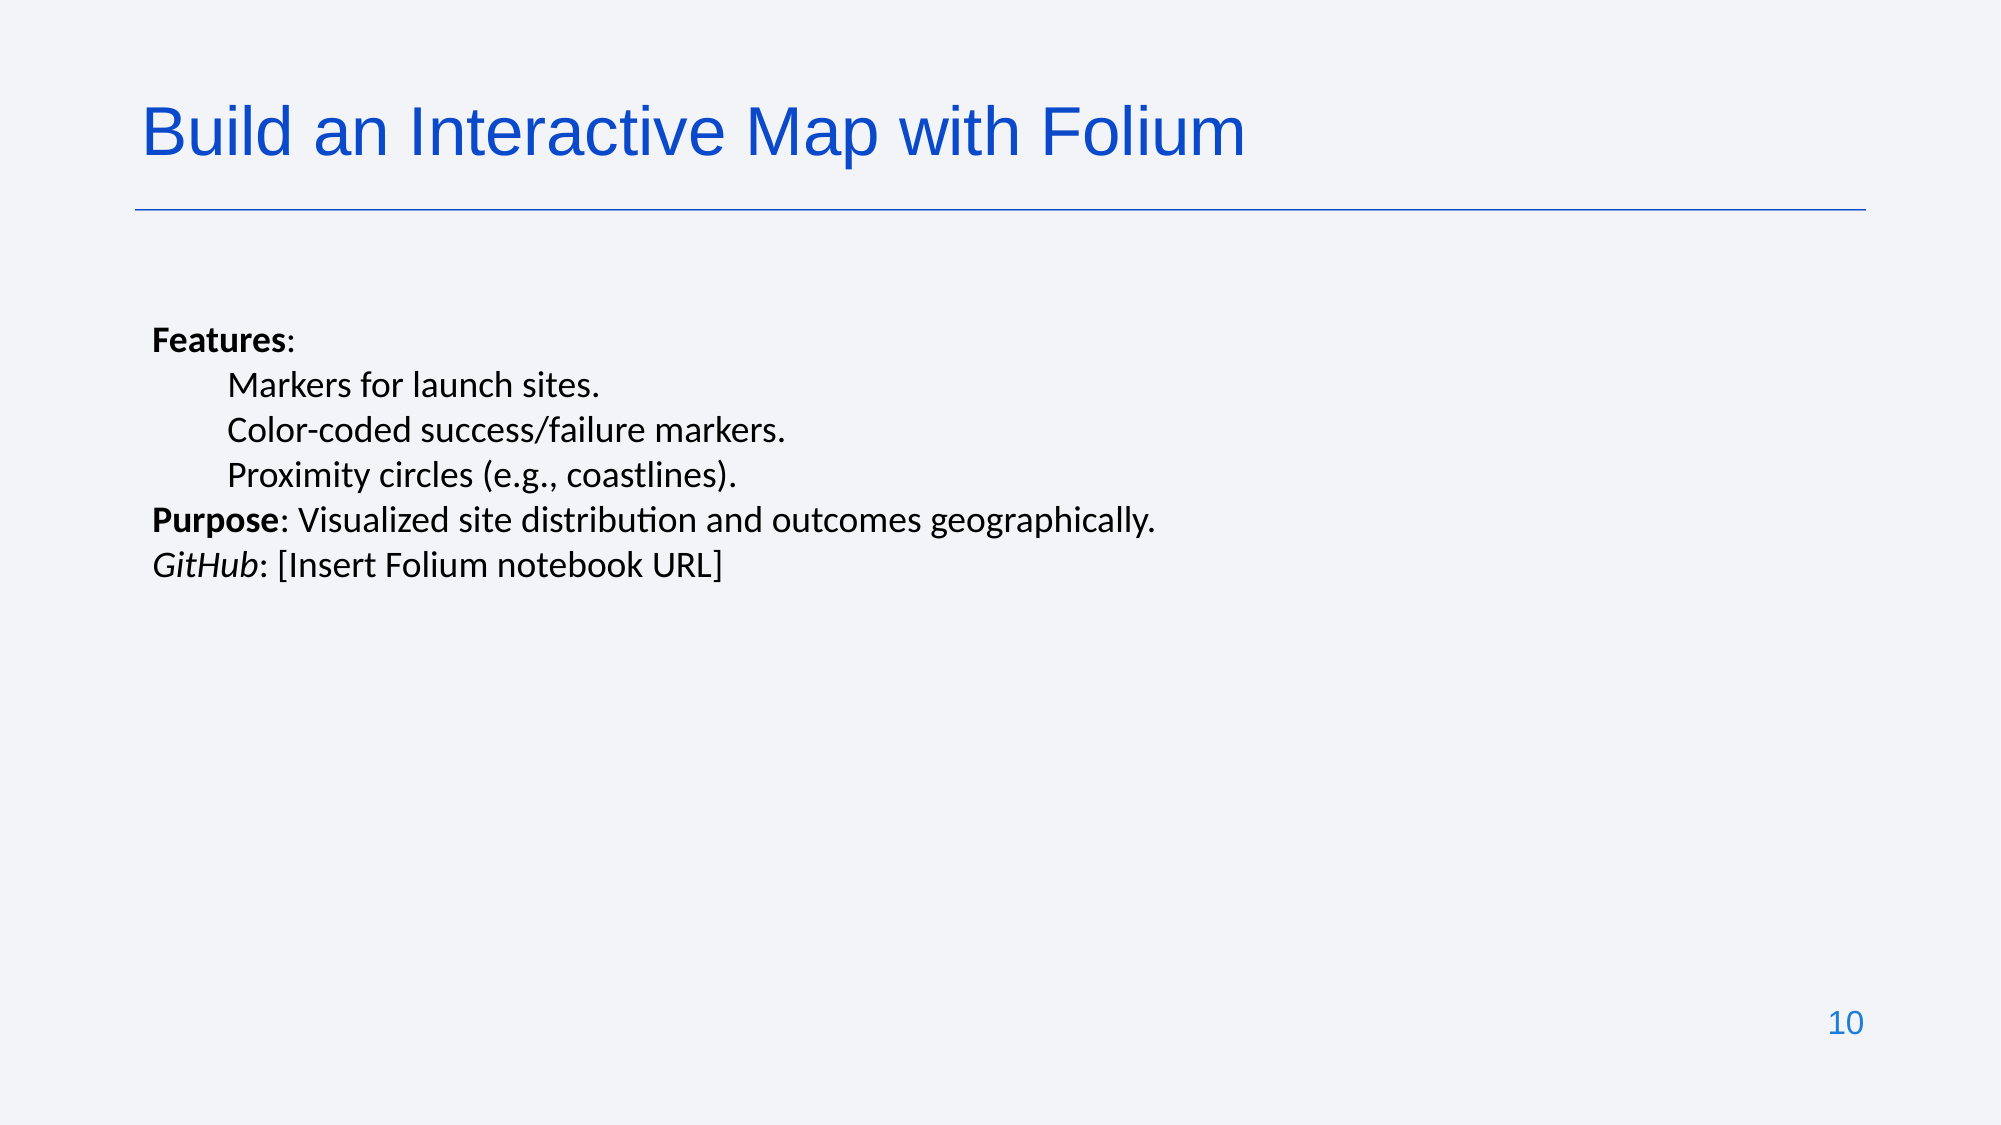

Build an Interactive Map with Folium
Features:
Markers for launch sites.
Color-coded success/failure markers.
Proximity circles (e.g., coastlines).
Purpose: Visualized site distribution and outcomes geographically.
GitHub: [Insert Folium notebook URL]

10